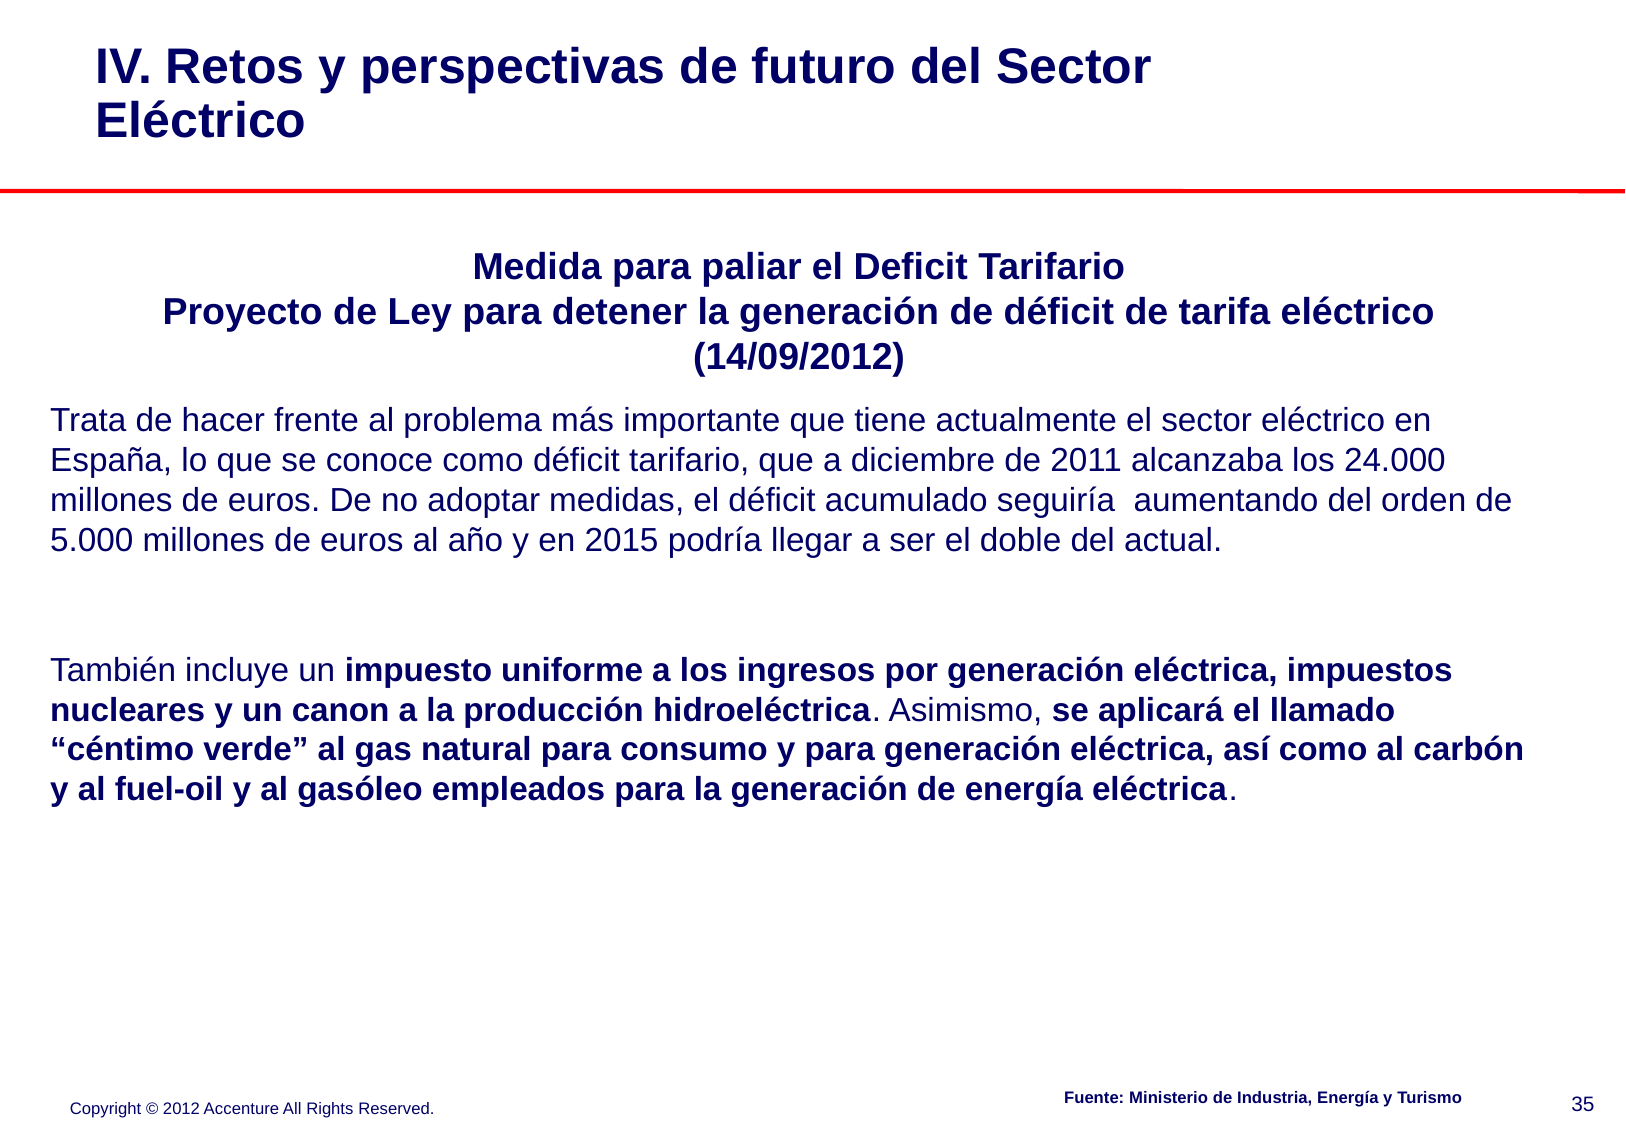

# IV. Retos y perspectivas de futuro del Sector Eléctrico
Medida para paliar el Deficit Tarifario
Proyecto de Ley para detener la generación de déficit de tarifa eléctrico (14/09/2012)
Trata de hacer frente al problema más importante que tiene actualmente el sector eléctrico en España, lo que se conoce como déficit tarifario, que a diciembre de 2011 alcanzaba los 24.000 millones de euros. De no adoptar medidas, el déficit acumulado seguiría  aumentando del orden de 5.000 millones de euros al año y en 2015 podría llegar a ser el doble del actual.

También incluye un impuesto uniforme a los ingresos por generación eléctrica, impuestos nucleares y un canon a la producción hidroeléctrica. Asimismo, se aplicará el llamado “céntimo verde” al gas natural para consumo y para generación eléctrica, así como al carbón y al fuel-oil y al gasóleo empleados para la generación de energía eléctrica.
Fuente: Ministerio de Industria, Energía y Turismo